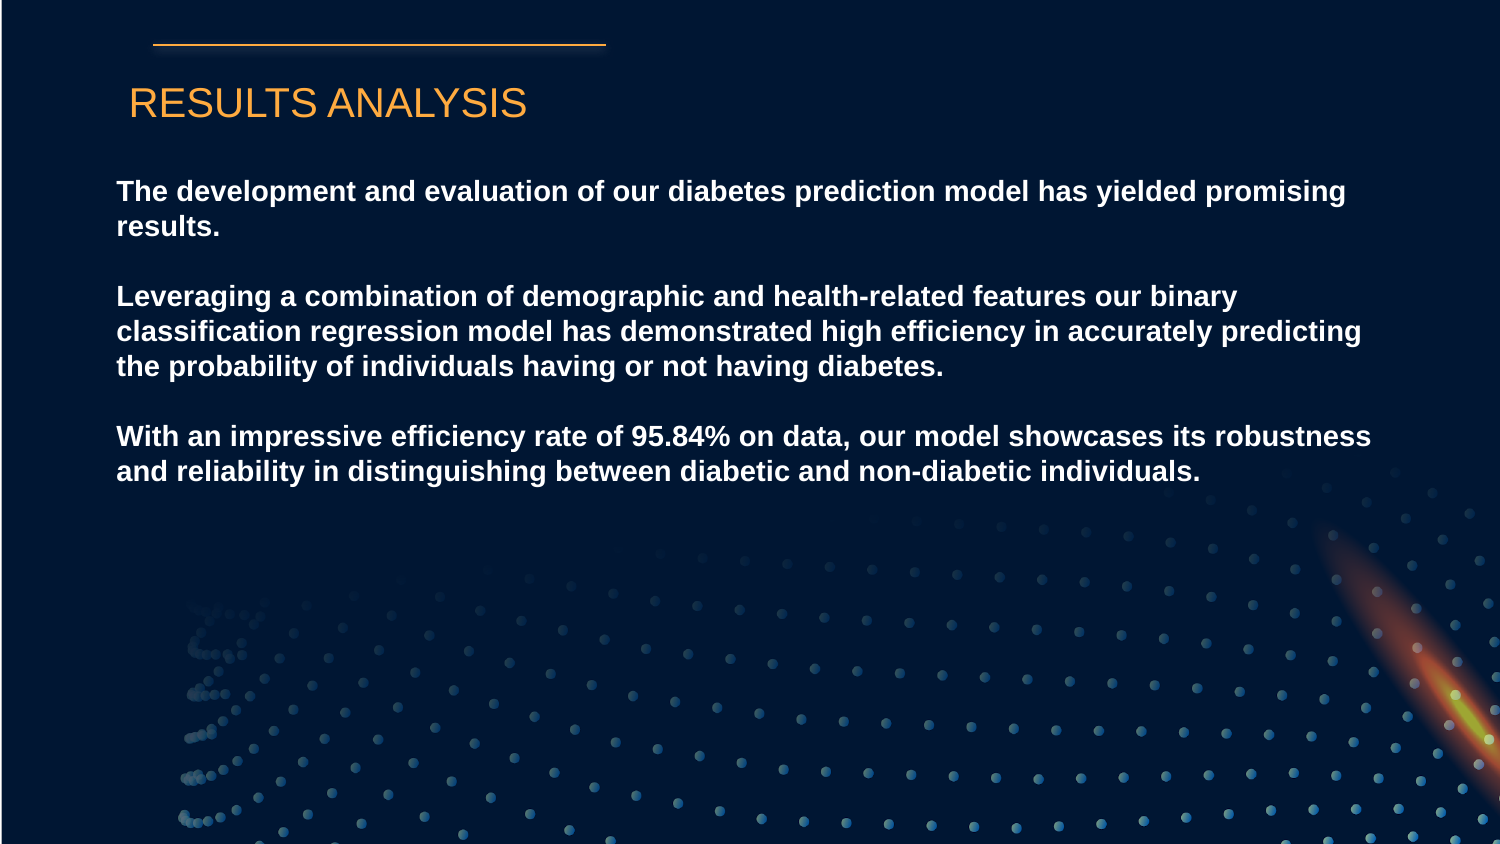

RESULTS ANALYSIS

# The development and evaluation of our diabetes prediction model has yielded promising results. Leveraging a combination of demographic and health-related features our binary classification regression model has demonstrated high efficiency in accurately predicting the probability of individuals having or not having diabetes. With an impressive efficiency rate of 95.84% on data, our model showcases its robustness and reliability in distinguishing between diabetic and non-diabetic individuals.